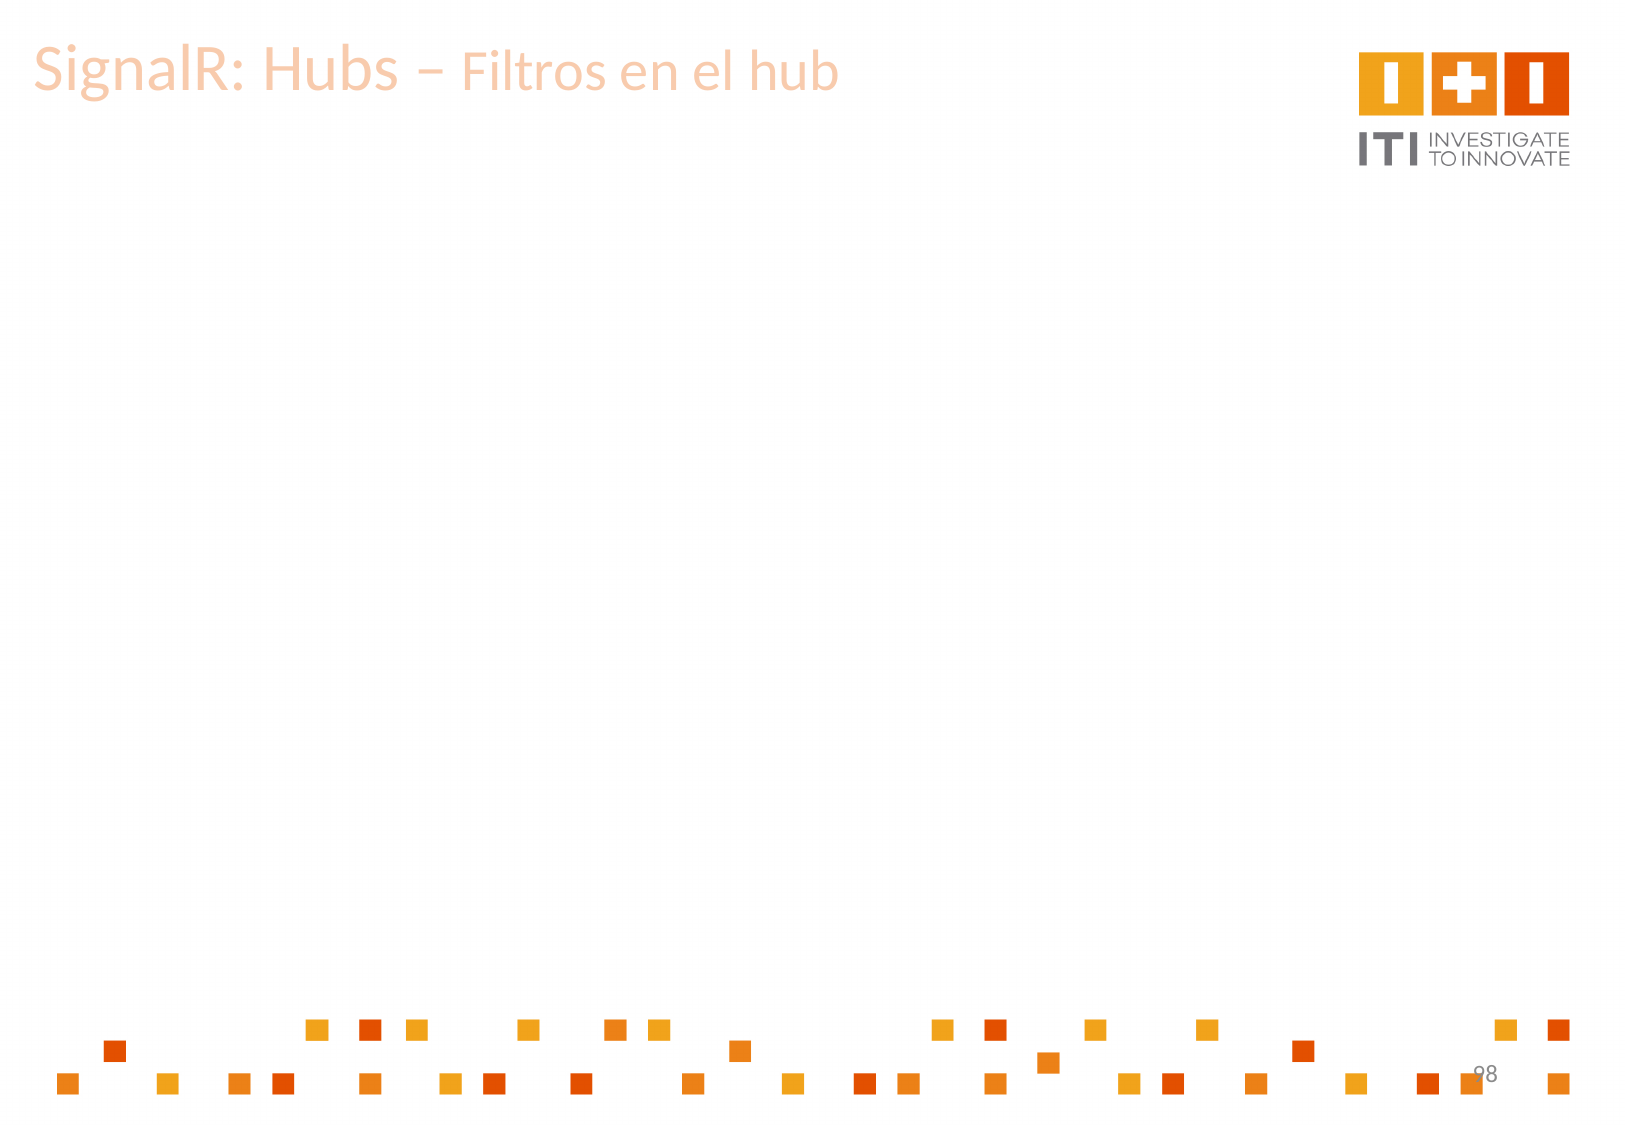

SignalR: Hubs – Filtros en el hub
98